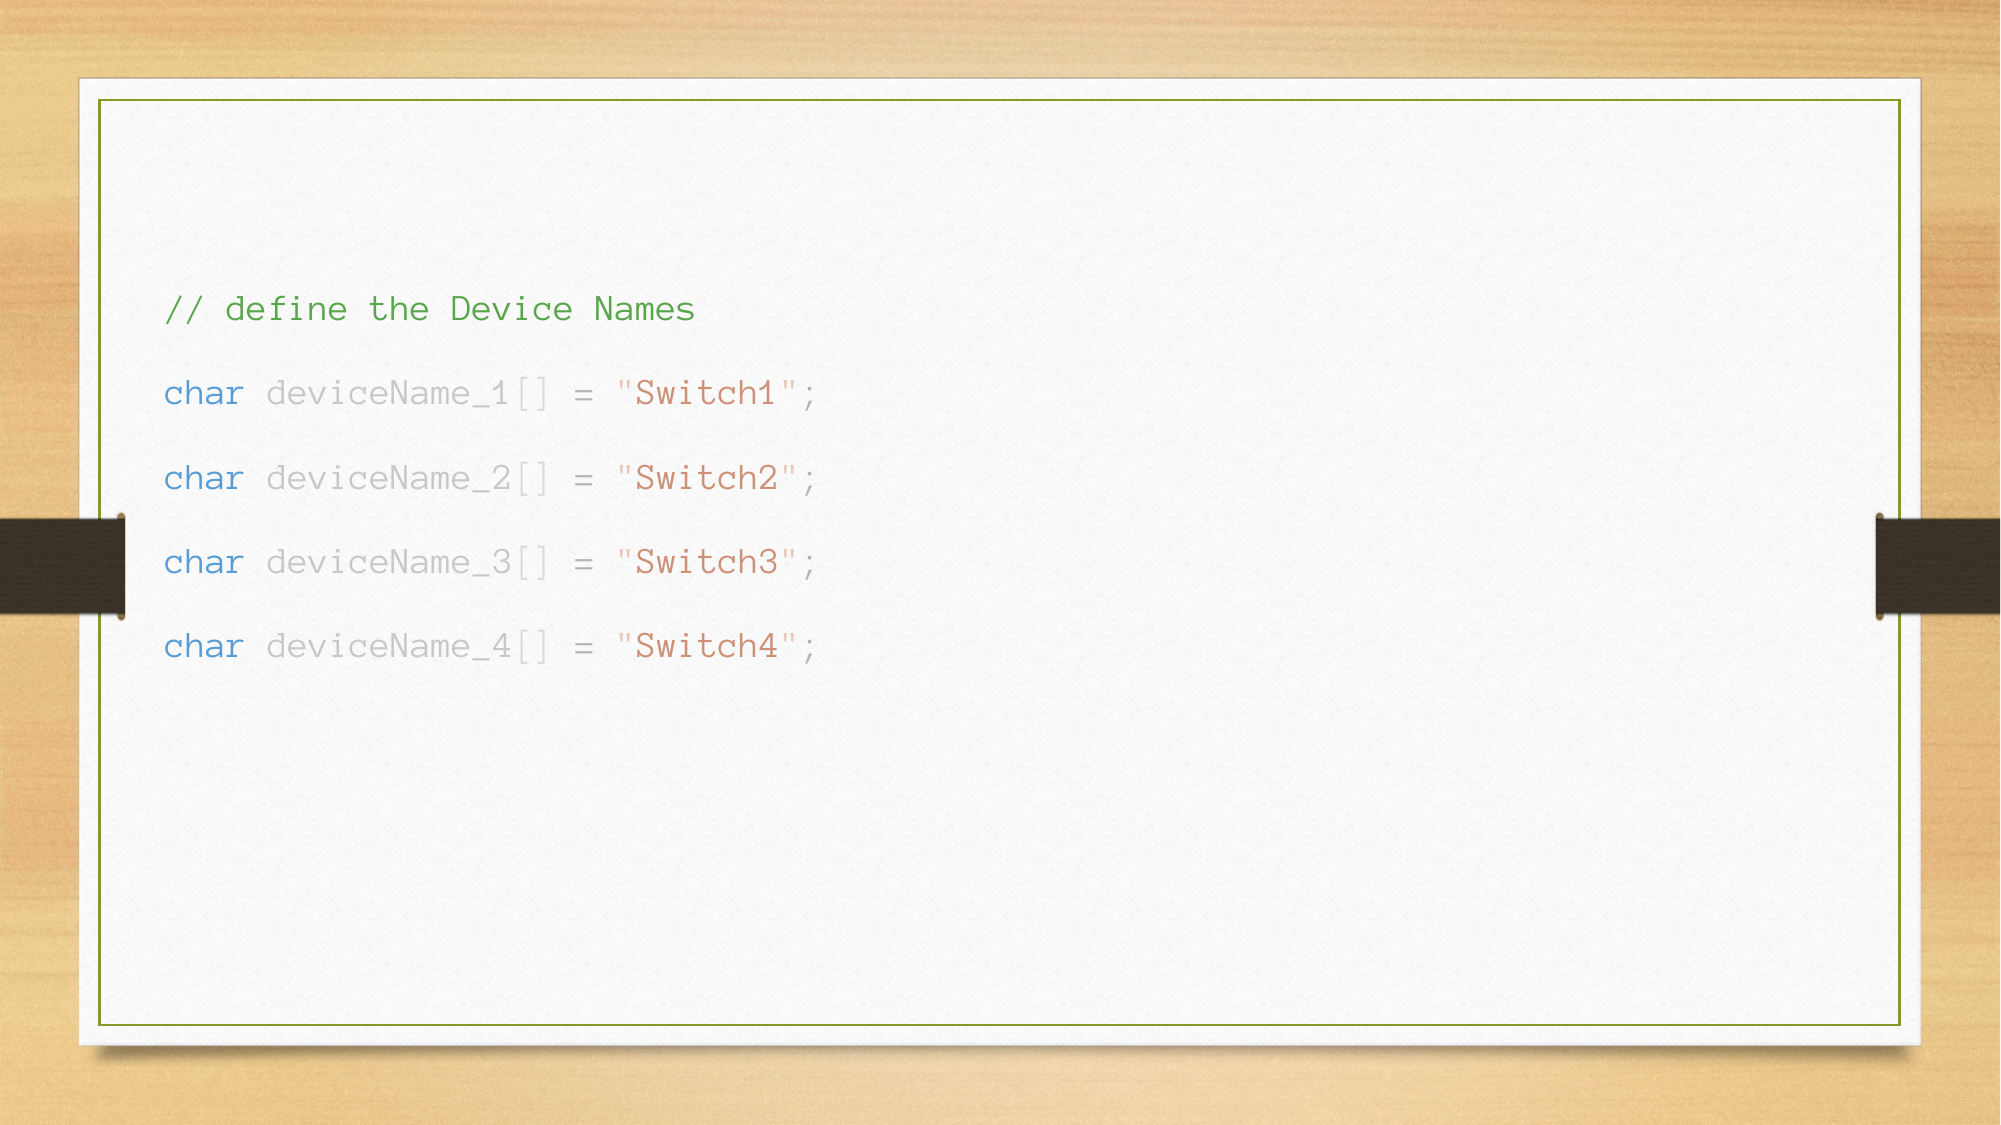

// define the Device Names
char deviceName_1[] = "Switch1";
char deviceName_2[] = "Switch2";
char deviceName_3[] = "Switch3";
char deviceName_4[] = "Switch4";